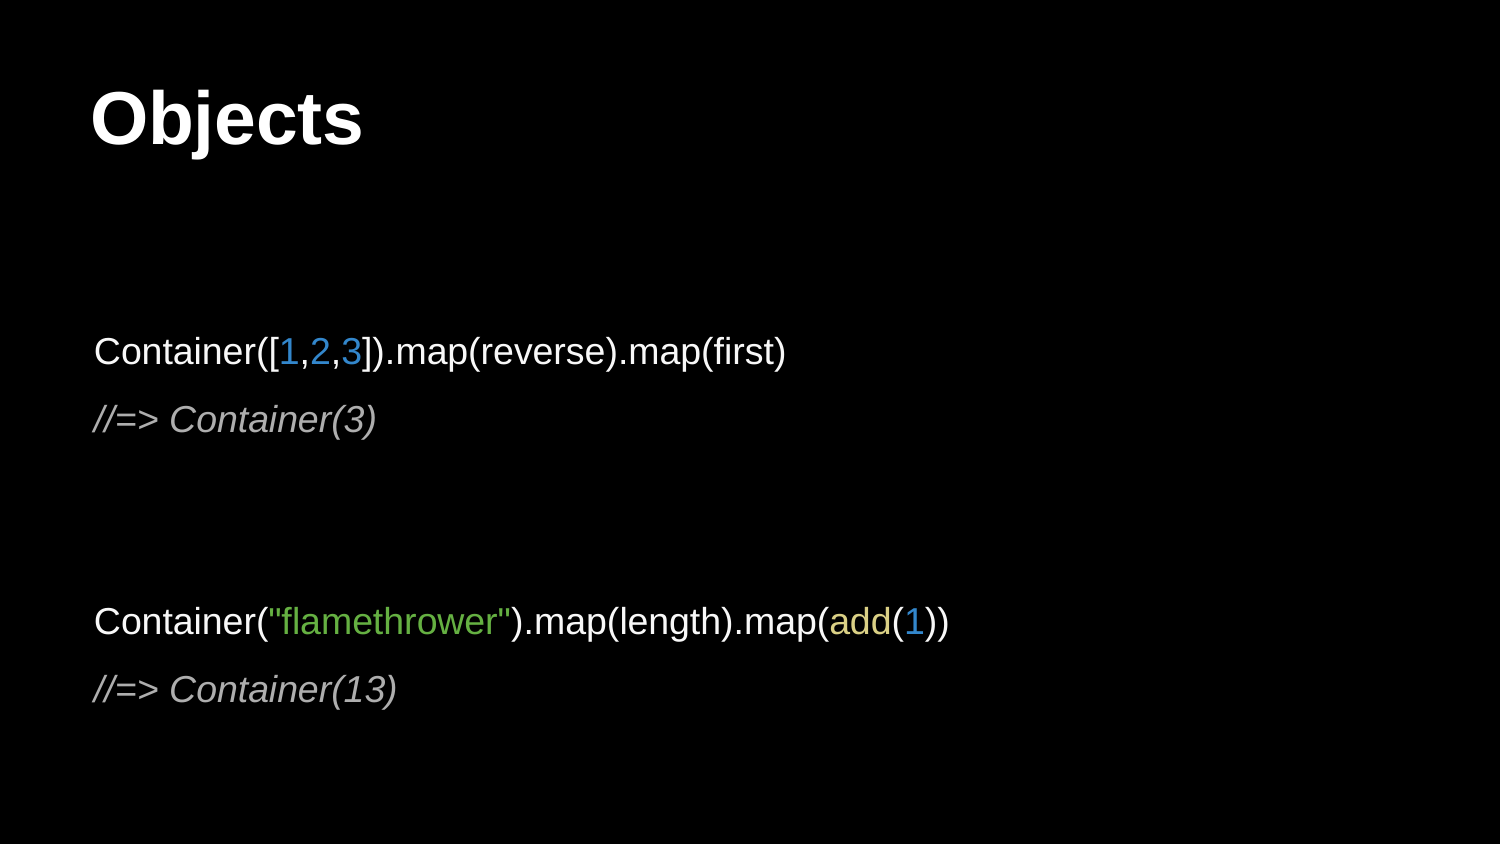

# Objects
Container([1,2,3]).map(reverse).map(first)
//=> Container(3)

Container("flamethrower").map(length).map(add(1))
//=> Container(13)